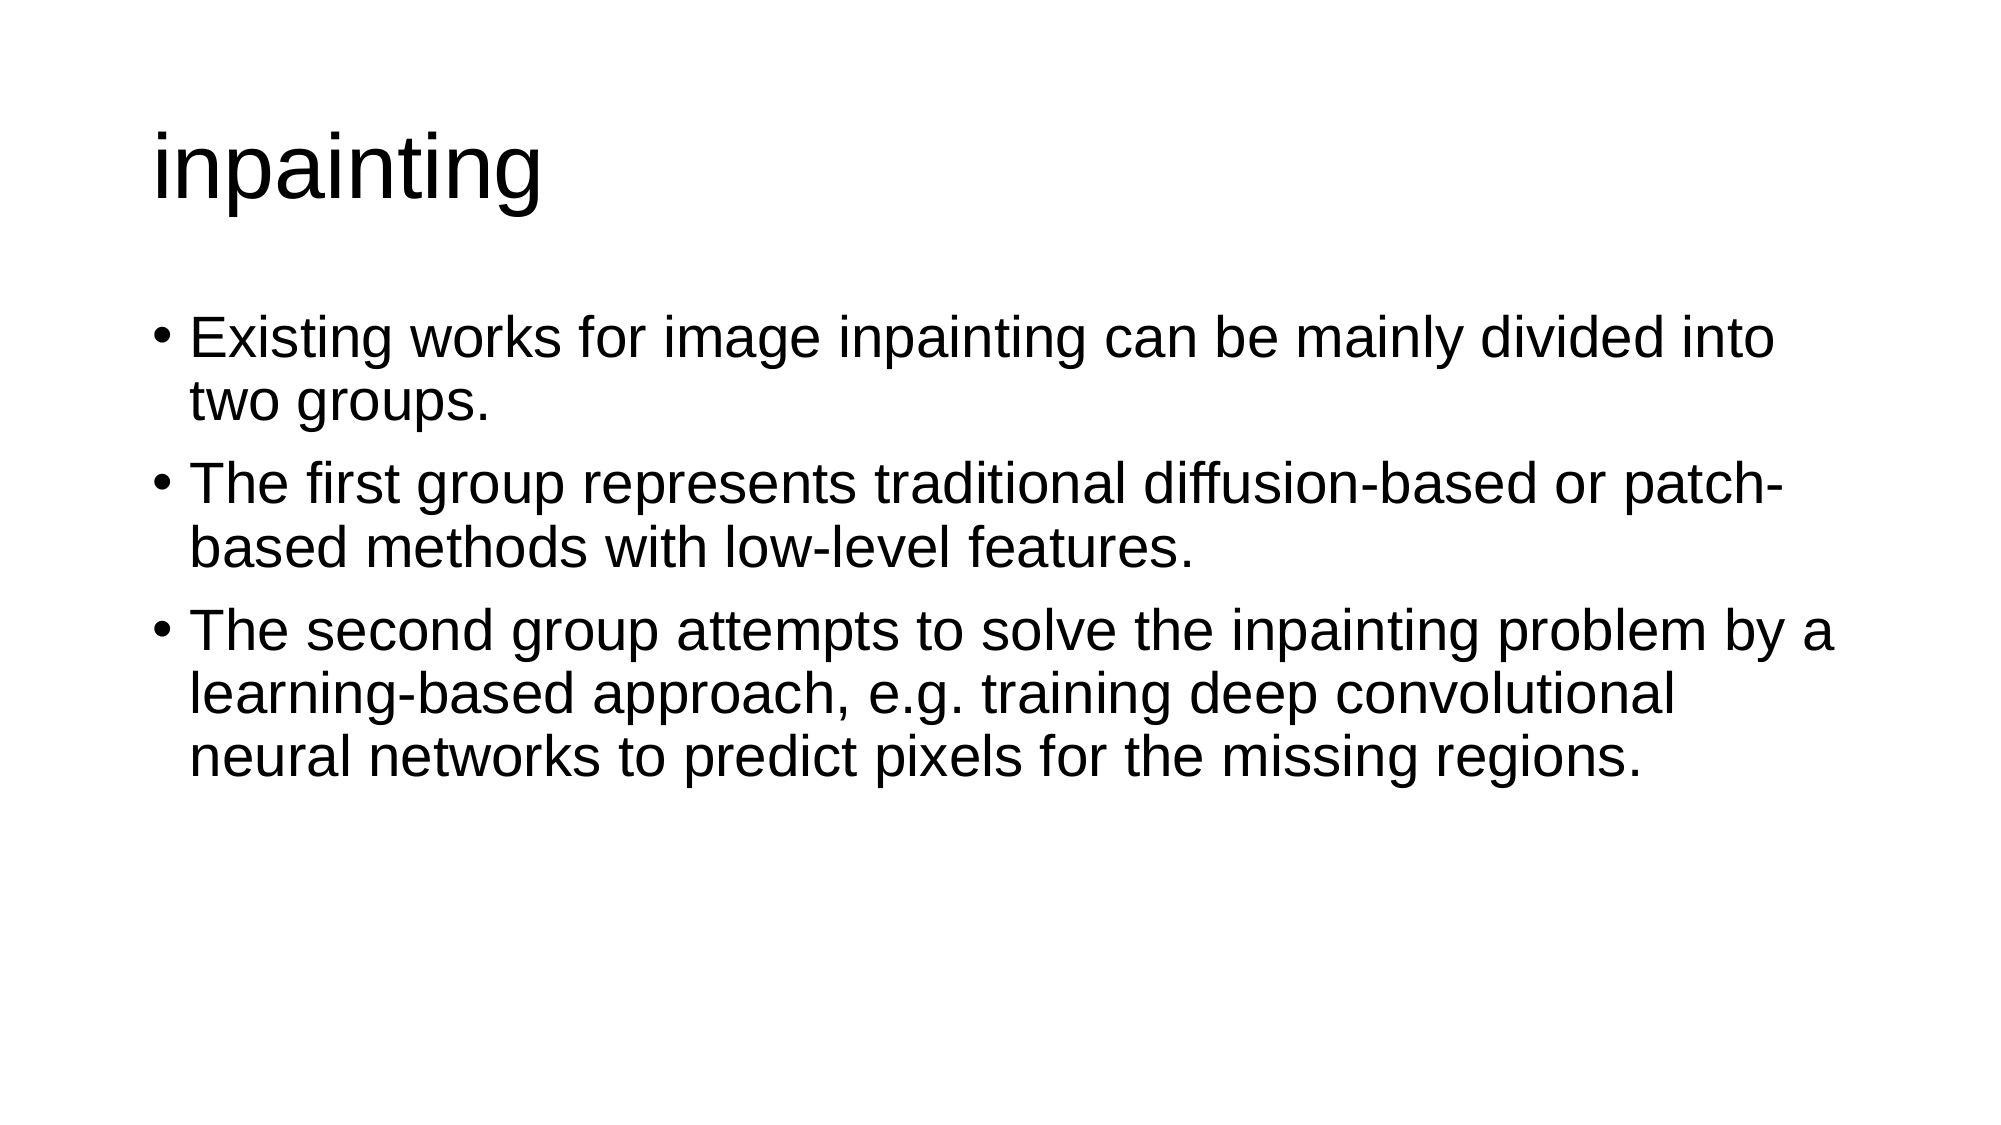

# inpainting
Existing works for image inpainting can be mainly divided into two groups.
The first group represents traditional diffusion-based or patch-based methods with low-level features.
The second group attempts to solve the inpainting problem by a learning-based approach, e.g. training deep convolutional neural networks to predict pixels for the missing regions.